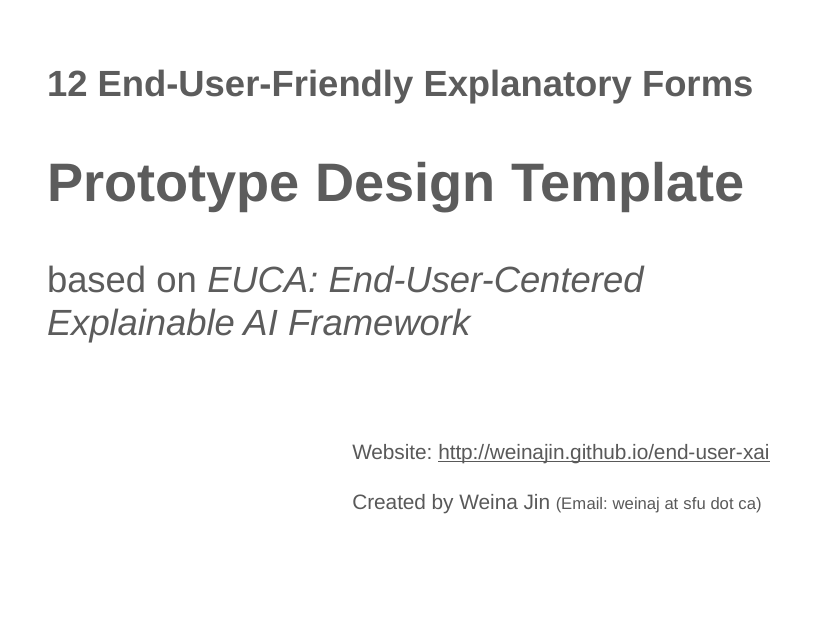

# 12 End-User-Friendly Explanatory Forms Prototype Design Template based on EUCA: End-User-Centered Explainable AI Framework
Website: http://weinajin.github.io/end-user-xai
Created by Weina Jin (Email: weinaj at sfu dot ca)